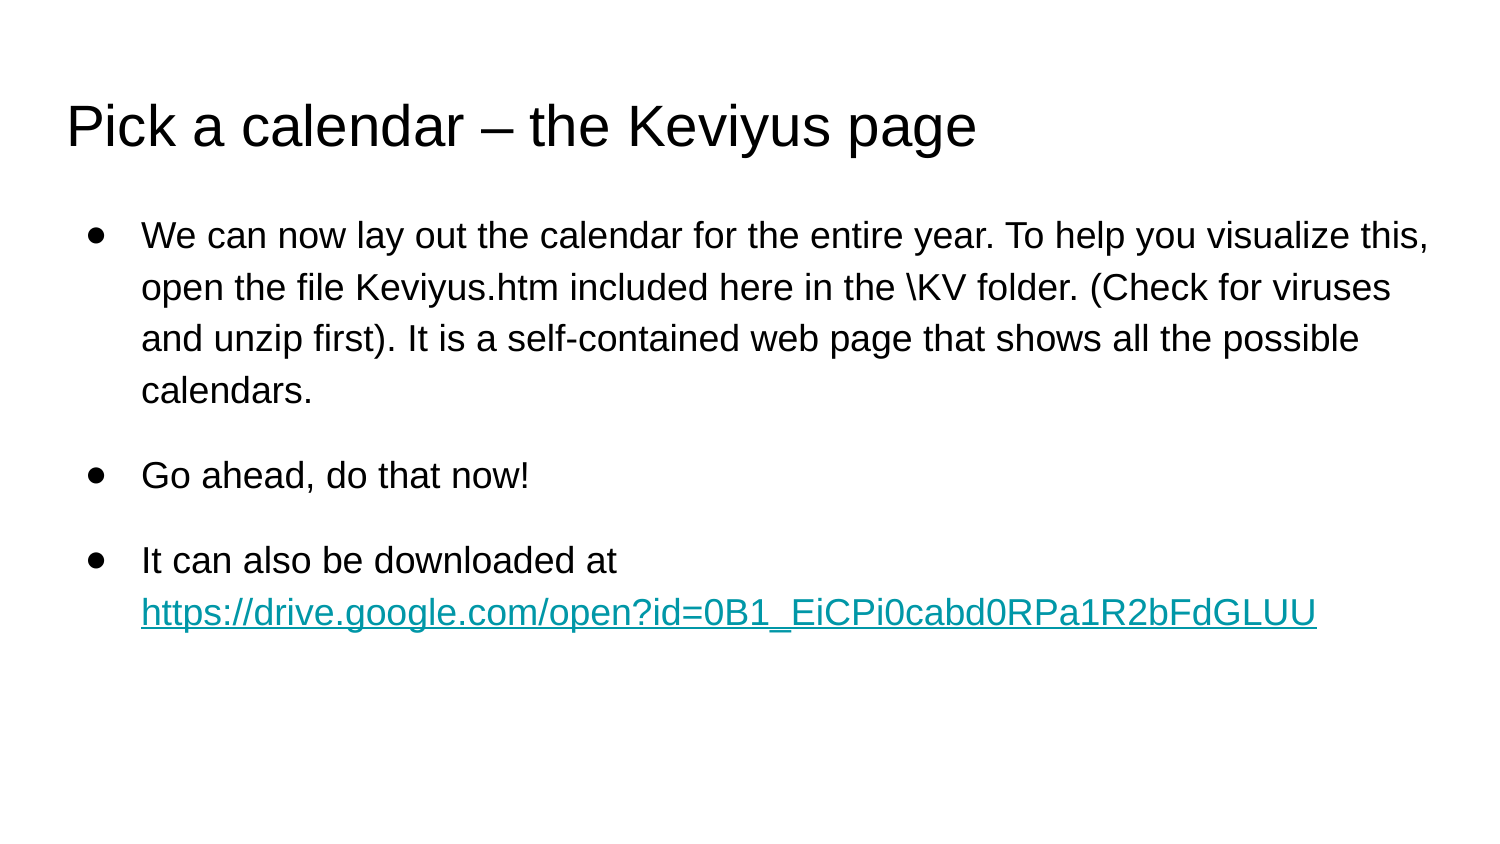

# Pick a calendar – the Keviyus page
We can now lay out the calendar for the entire year. To help you visualize this, open the file Keviyus.htm included here in the \KV folder. (Check for viruses and unzip first). It is a self-contained web page that shows all the possible calendars.
Go ahead, do that now!
It can also be downloaded at https://drive.google.com/open?id=0B1_EiCPi0cabd0RPa1R2bFdGLUU